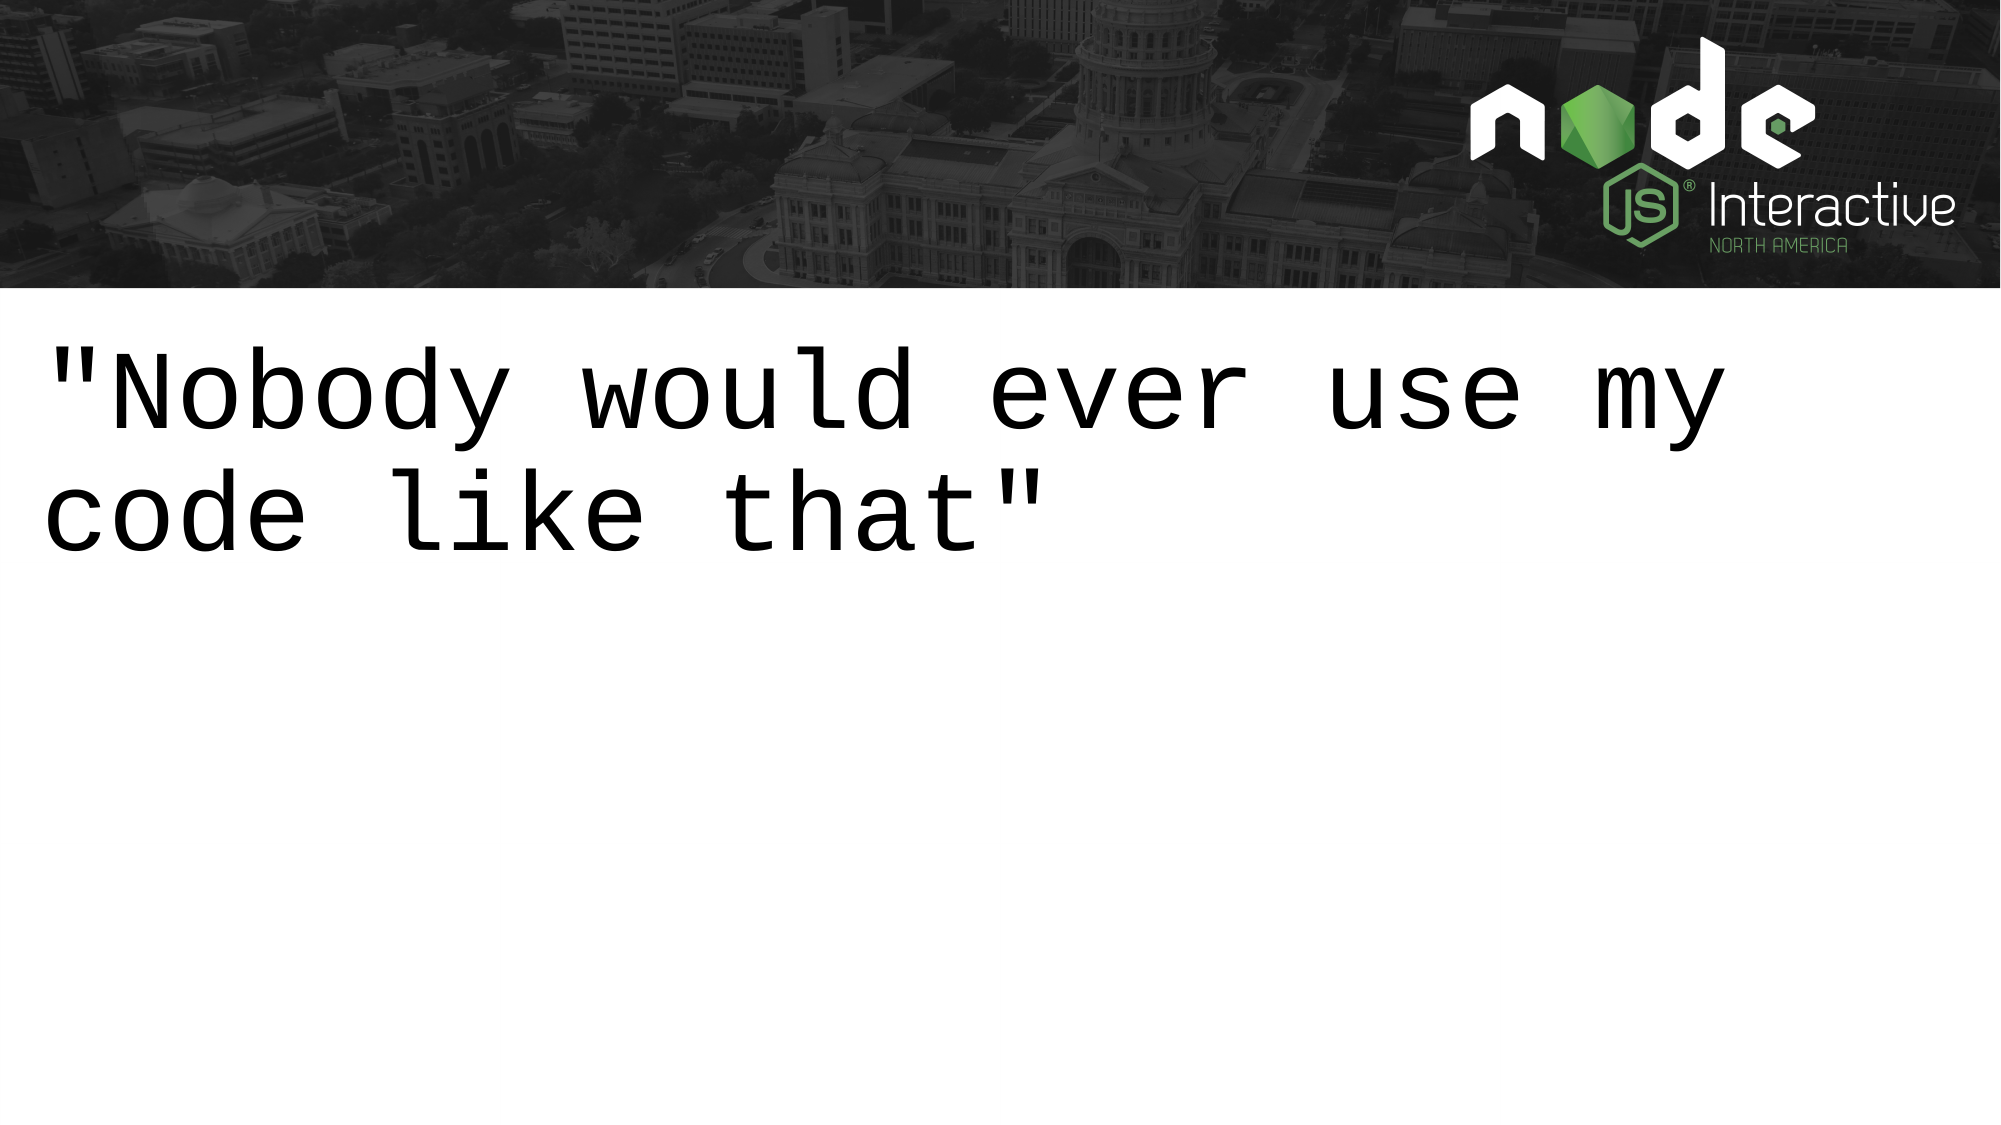

"Nobody would ever use my code like that"